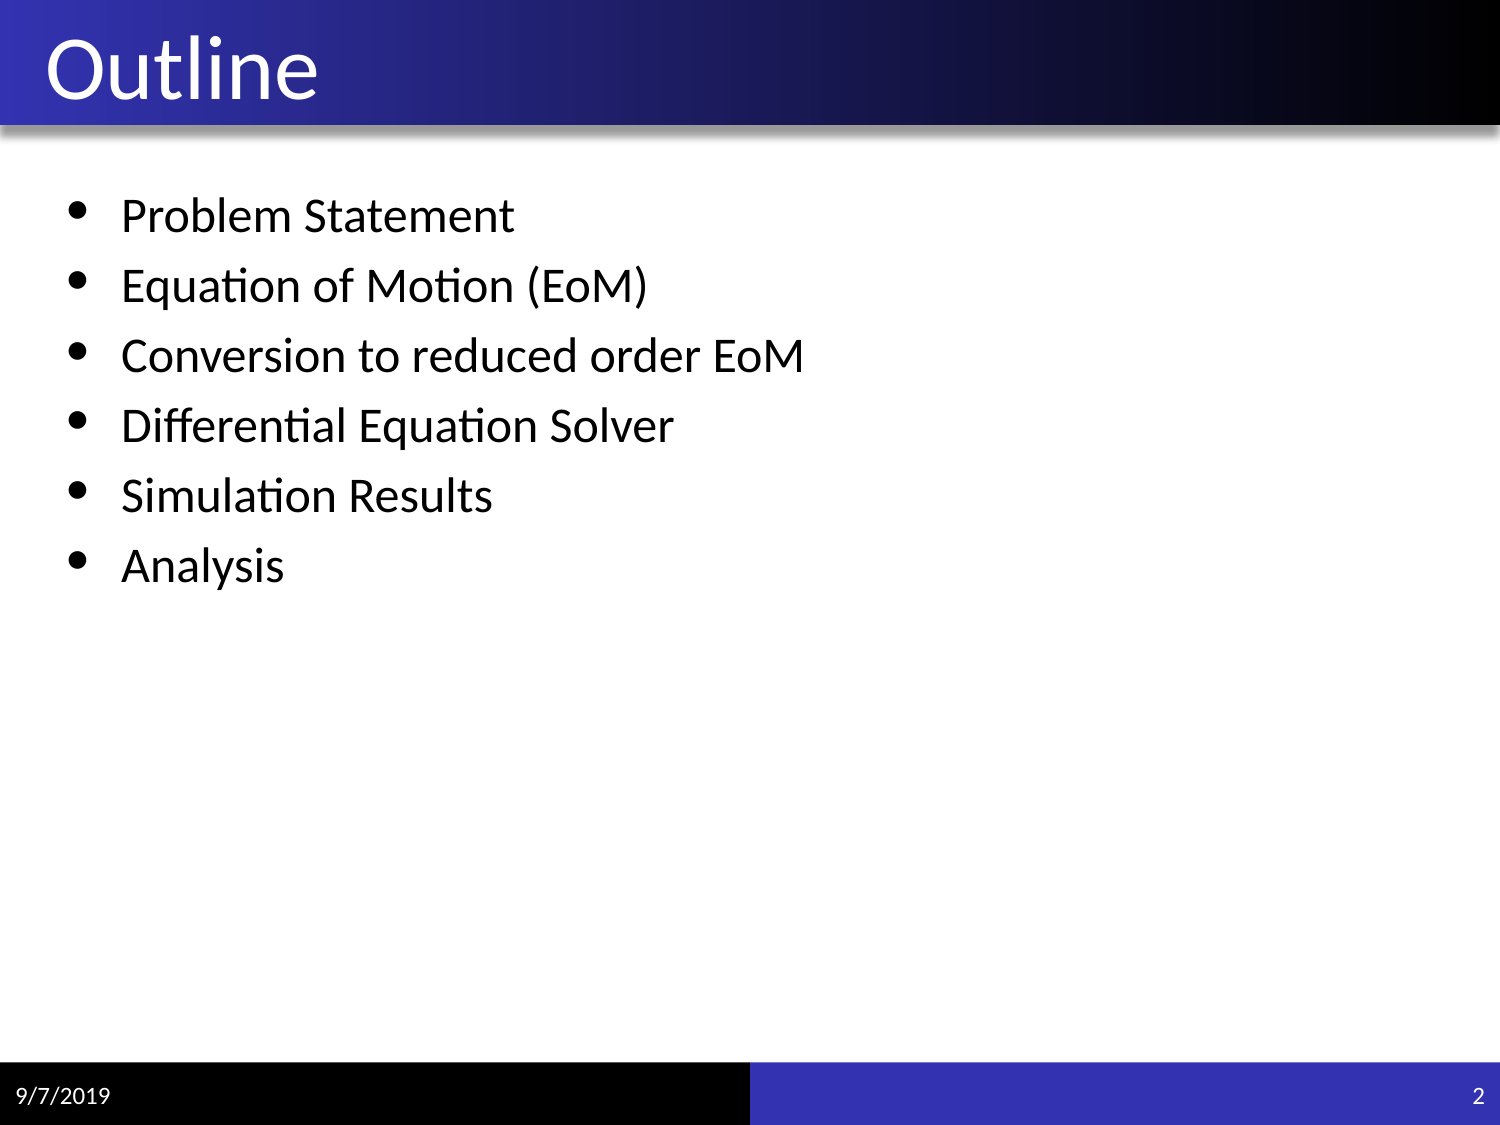

# Outline
Problem Statement
Equation of Motion (EoM)
Conversion to reduced order EoM
Differential Equation Solver
Simulation Results
Analysis
9/7/2019

2